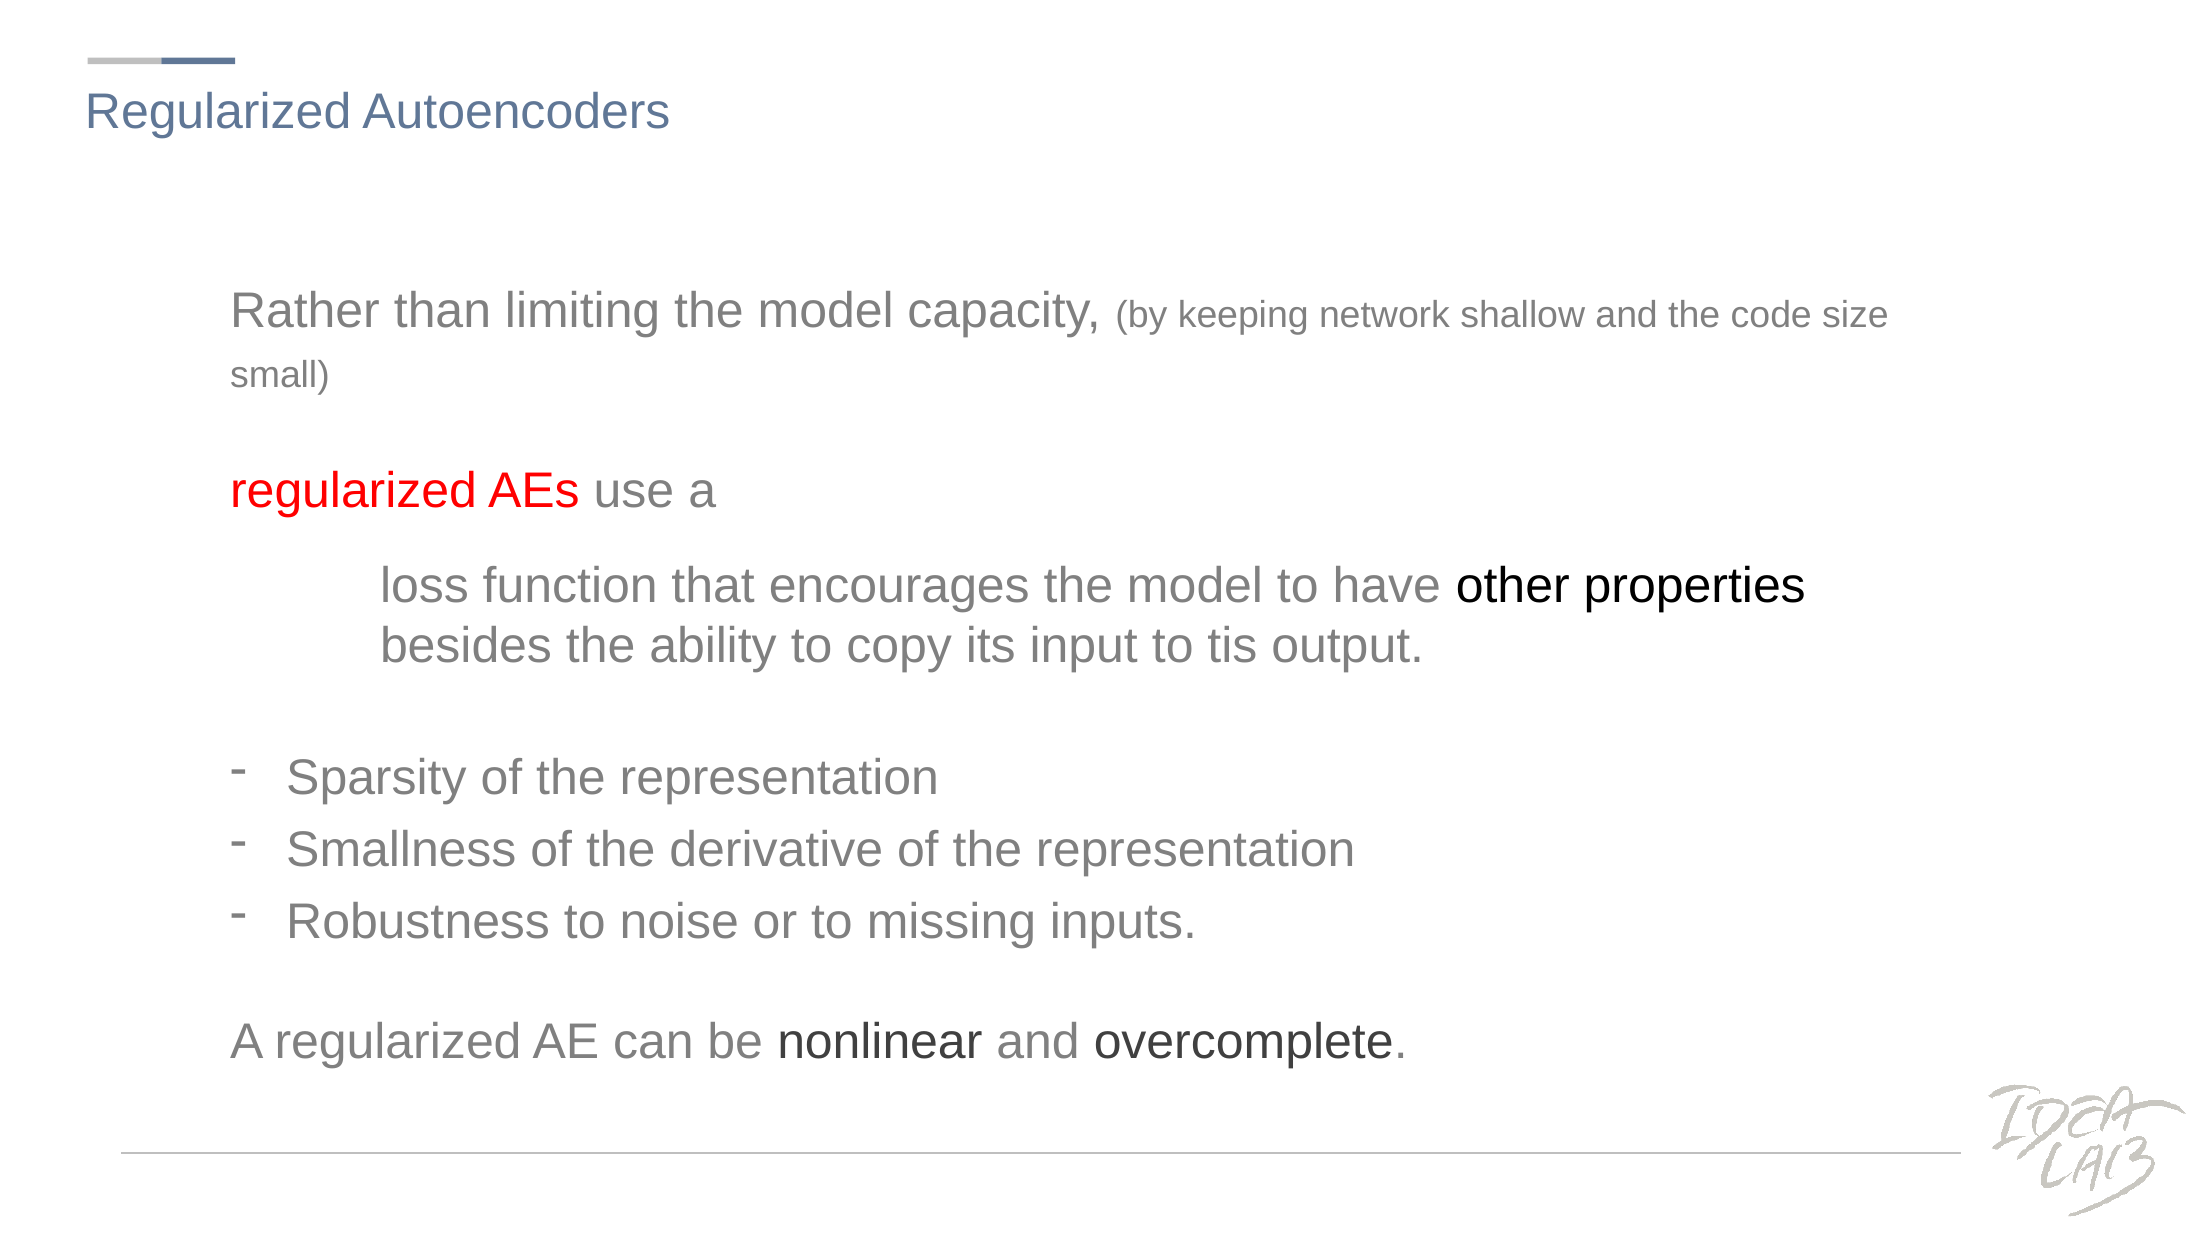

Regularized Autoencoders
Rather than limiting the model capacity, (by keeping network shallow and the code size small)

regularized AEs use a

	loss function that encourages the model to have other properties
	besides the ability to copy its input to tis output.

Sparsity of the representation
Smallness of the derivative of the representation
Robustness to noise or to missing inputs.

A regularized AE can be nonlinear and overcomplete.